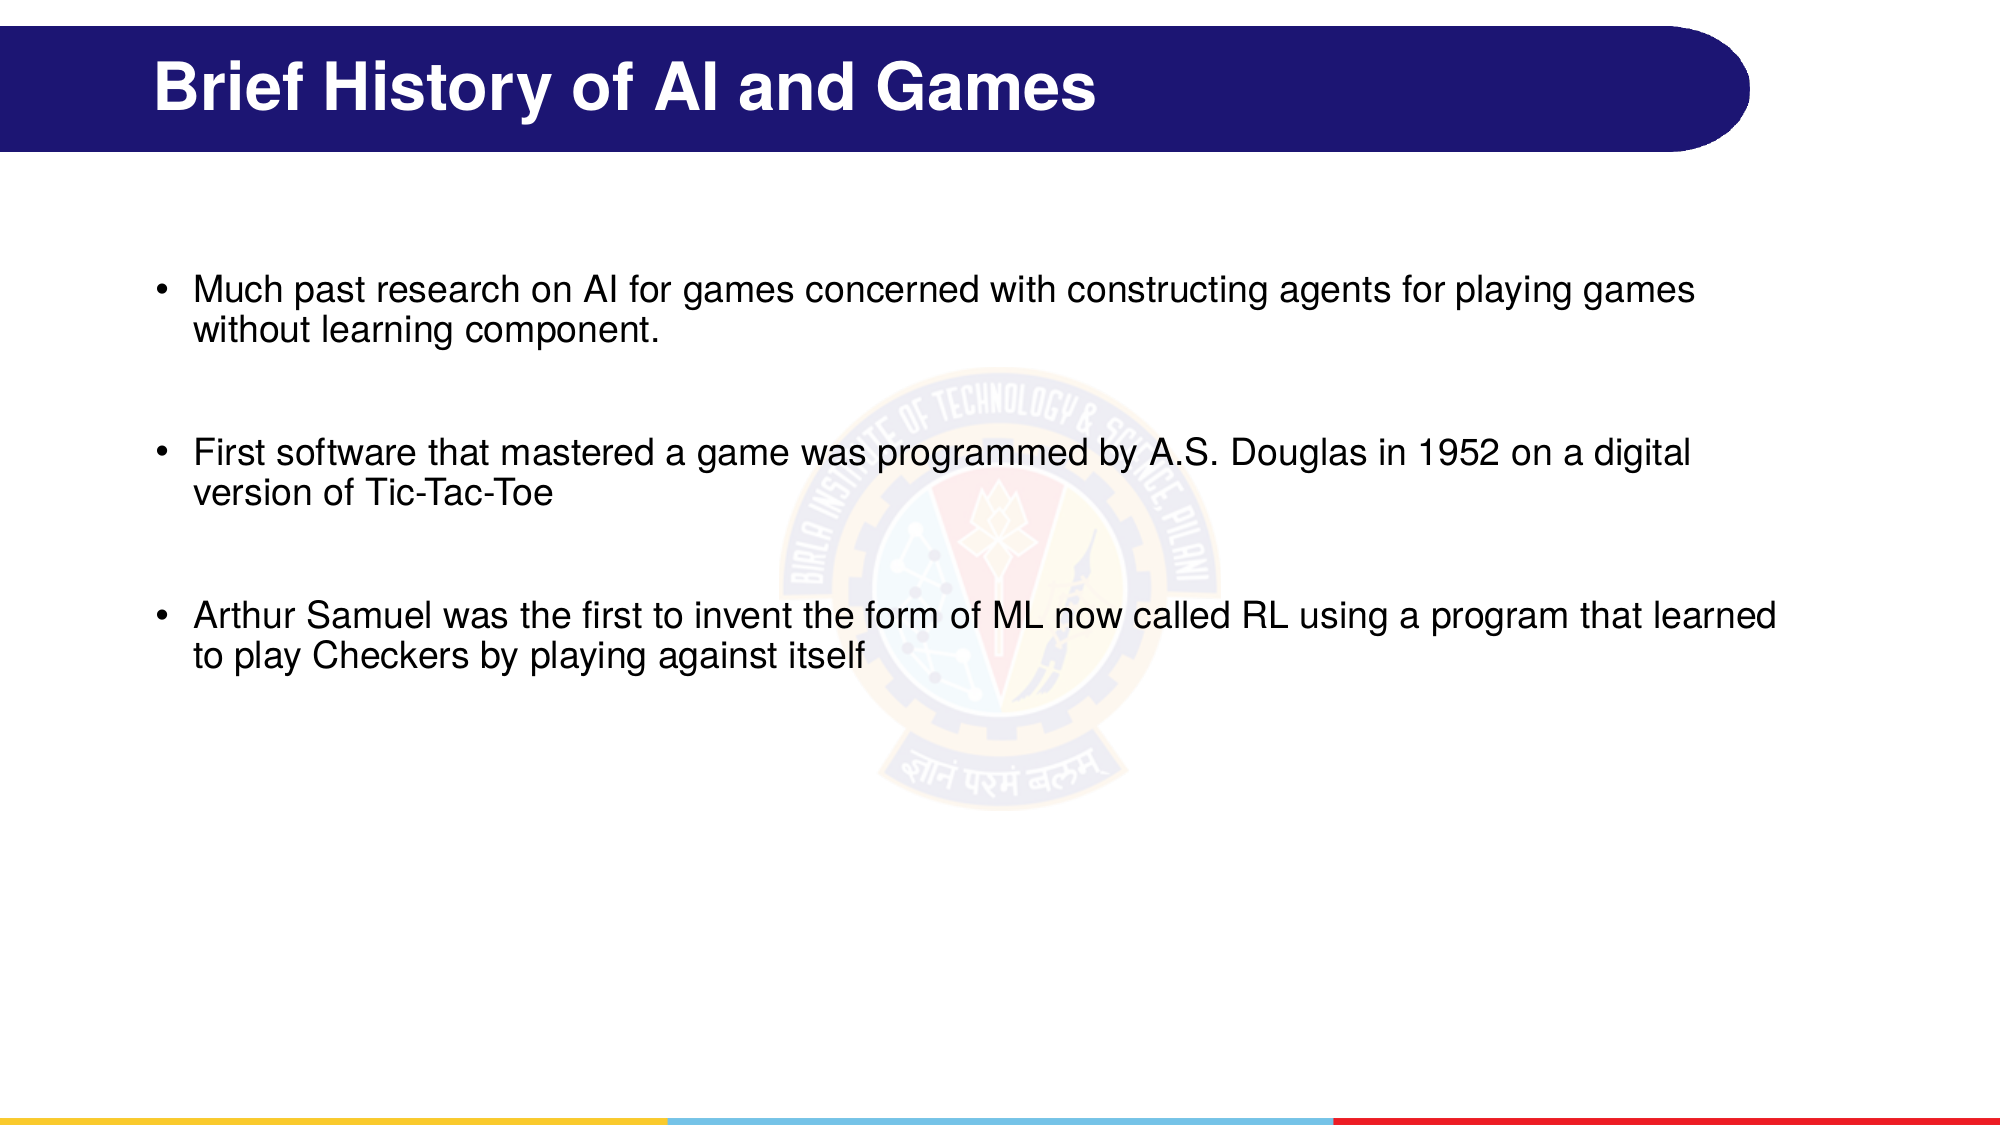

# Brief History of AI and Games

Much past research on AI for games concerned with constructing agents for playing games without learning component.

First software that mastered a game was programmed by A.S. Douglas in 1952 on a digital version of Tic-Tac-Toe

Arthur Samuel was the first to invent the form of ML now called RL using a program that learned to play Checkers by playing against itself